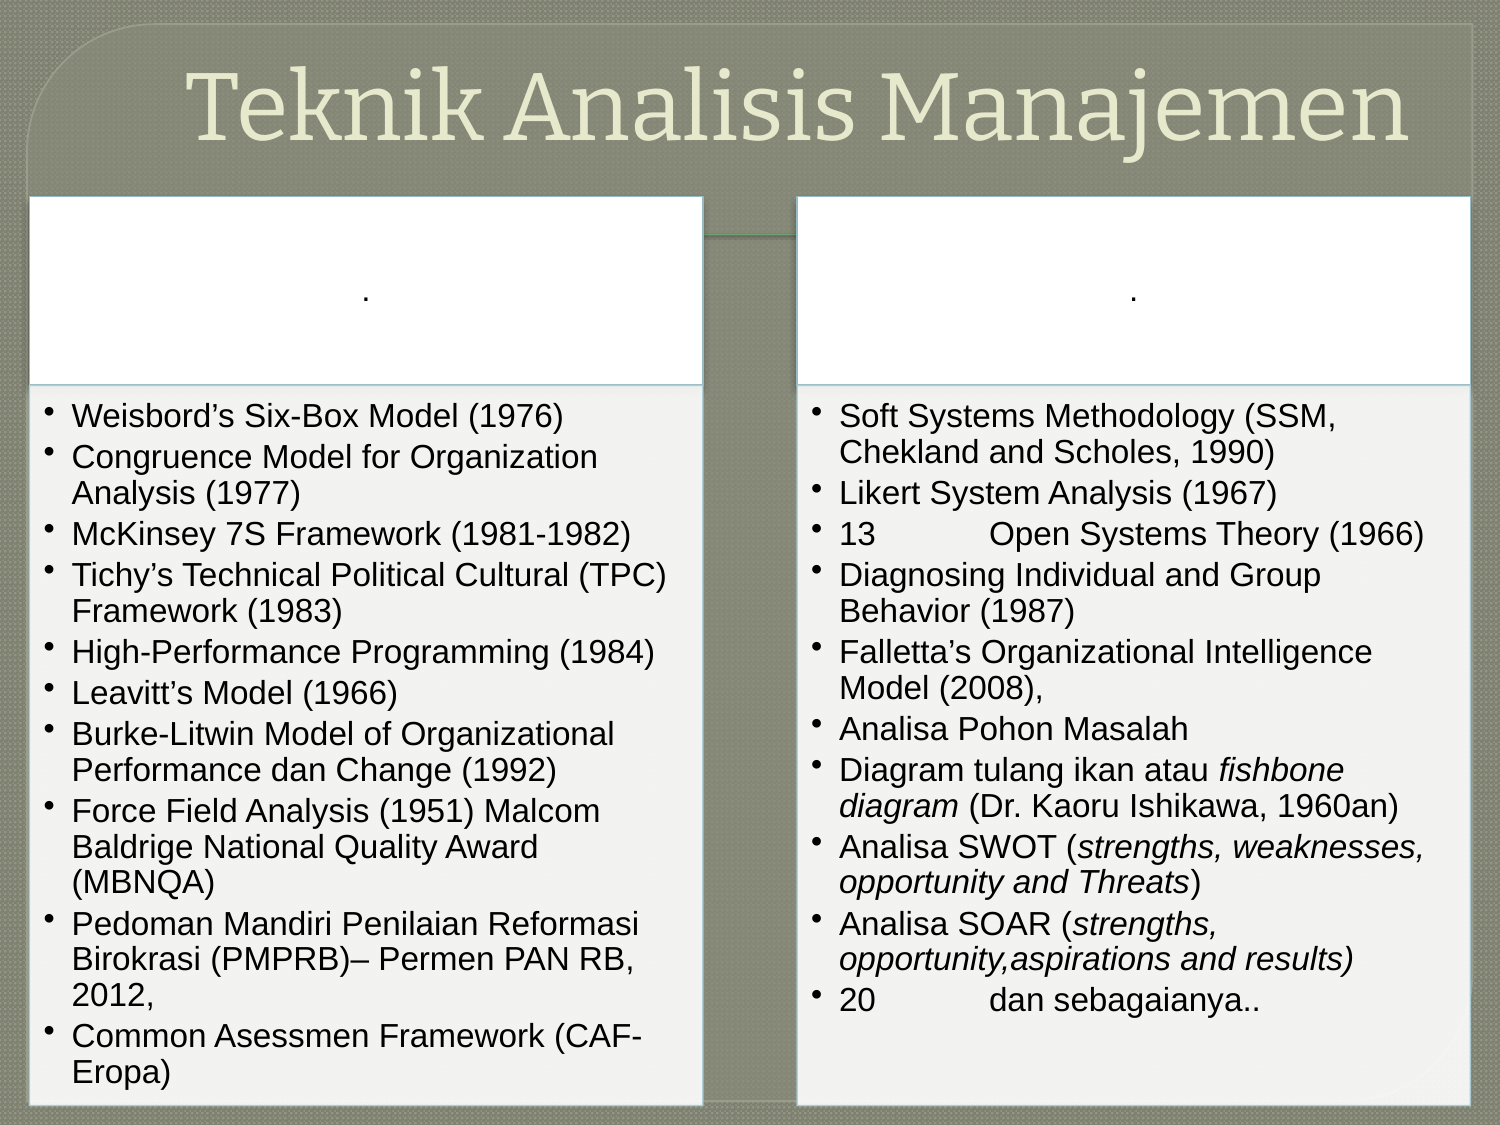

# Teknik Analisis Manajemen
.
Weisbord’s Six-Box Model (1976)
Congruence Model for Organization Analysis (1977)
McKinsey 7S Framework (1981-1982)
Tichy’s Technical Political Cultural (TPC) Framework (1983)
High-Performance Programming (1984)
Leavitt’s Model (1966)
Burke-Litwin Model of Organizational Performance dan Change (1992)
Force Field Analysis (1951) Malcom Baldrige National Quality Award (MBNQA)
Pedoman Mandiri Penilaian Reformasi Birokrasi (PMPRB)– Permen PAN RB, 2012,
Common Asessmen Framework (CAF-Eropa)
.
Soft Systems Methodology (SSM, Chekland and Scholes, 1990)
Likert System Analysis (1967)
13	Open Systems Theory (1966)
Diagnosing Individual and Group Behavior (1987)
Falletta’s Organizational Intelligence Model (2008),
Analisa Pohon Masalah
Diagram tulang ikan atau fishbone diagram (Dr. Kaoru Ishikawa, 1960an)
Analisa SWOT (strengths, weaknesses, opportunity and Threats)
Analisa SOAR (strengths, opportunity,aspirations and results)
20	dan sebagaianya..